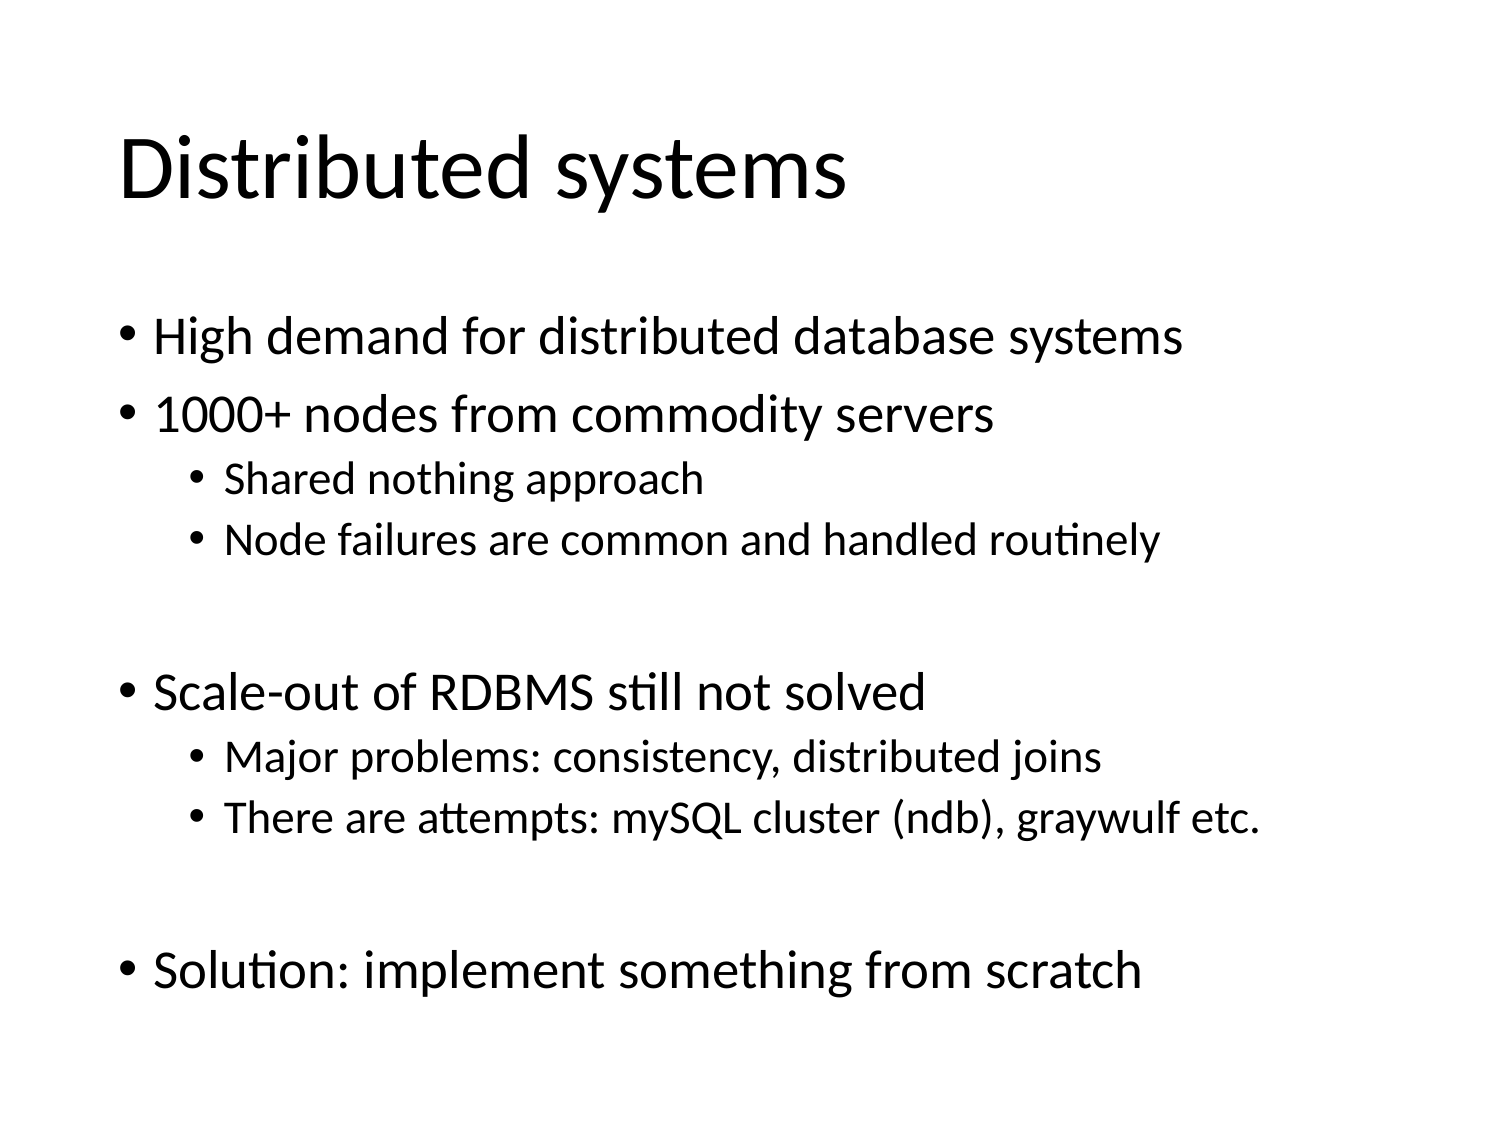

# Distributed systems
High demand for distributed database systems
1000+ nodes from commodity servers
Shared nothing approach
Node failures are common and handled routinely

Scale-out of RDBMS still not solved
Major problems: consistency, distributed joins
There are attempts: mySQL cluster (ndb), graywulf etc.

Solution: implement something from scratch